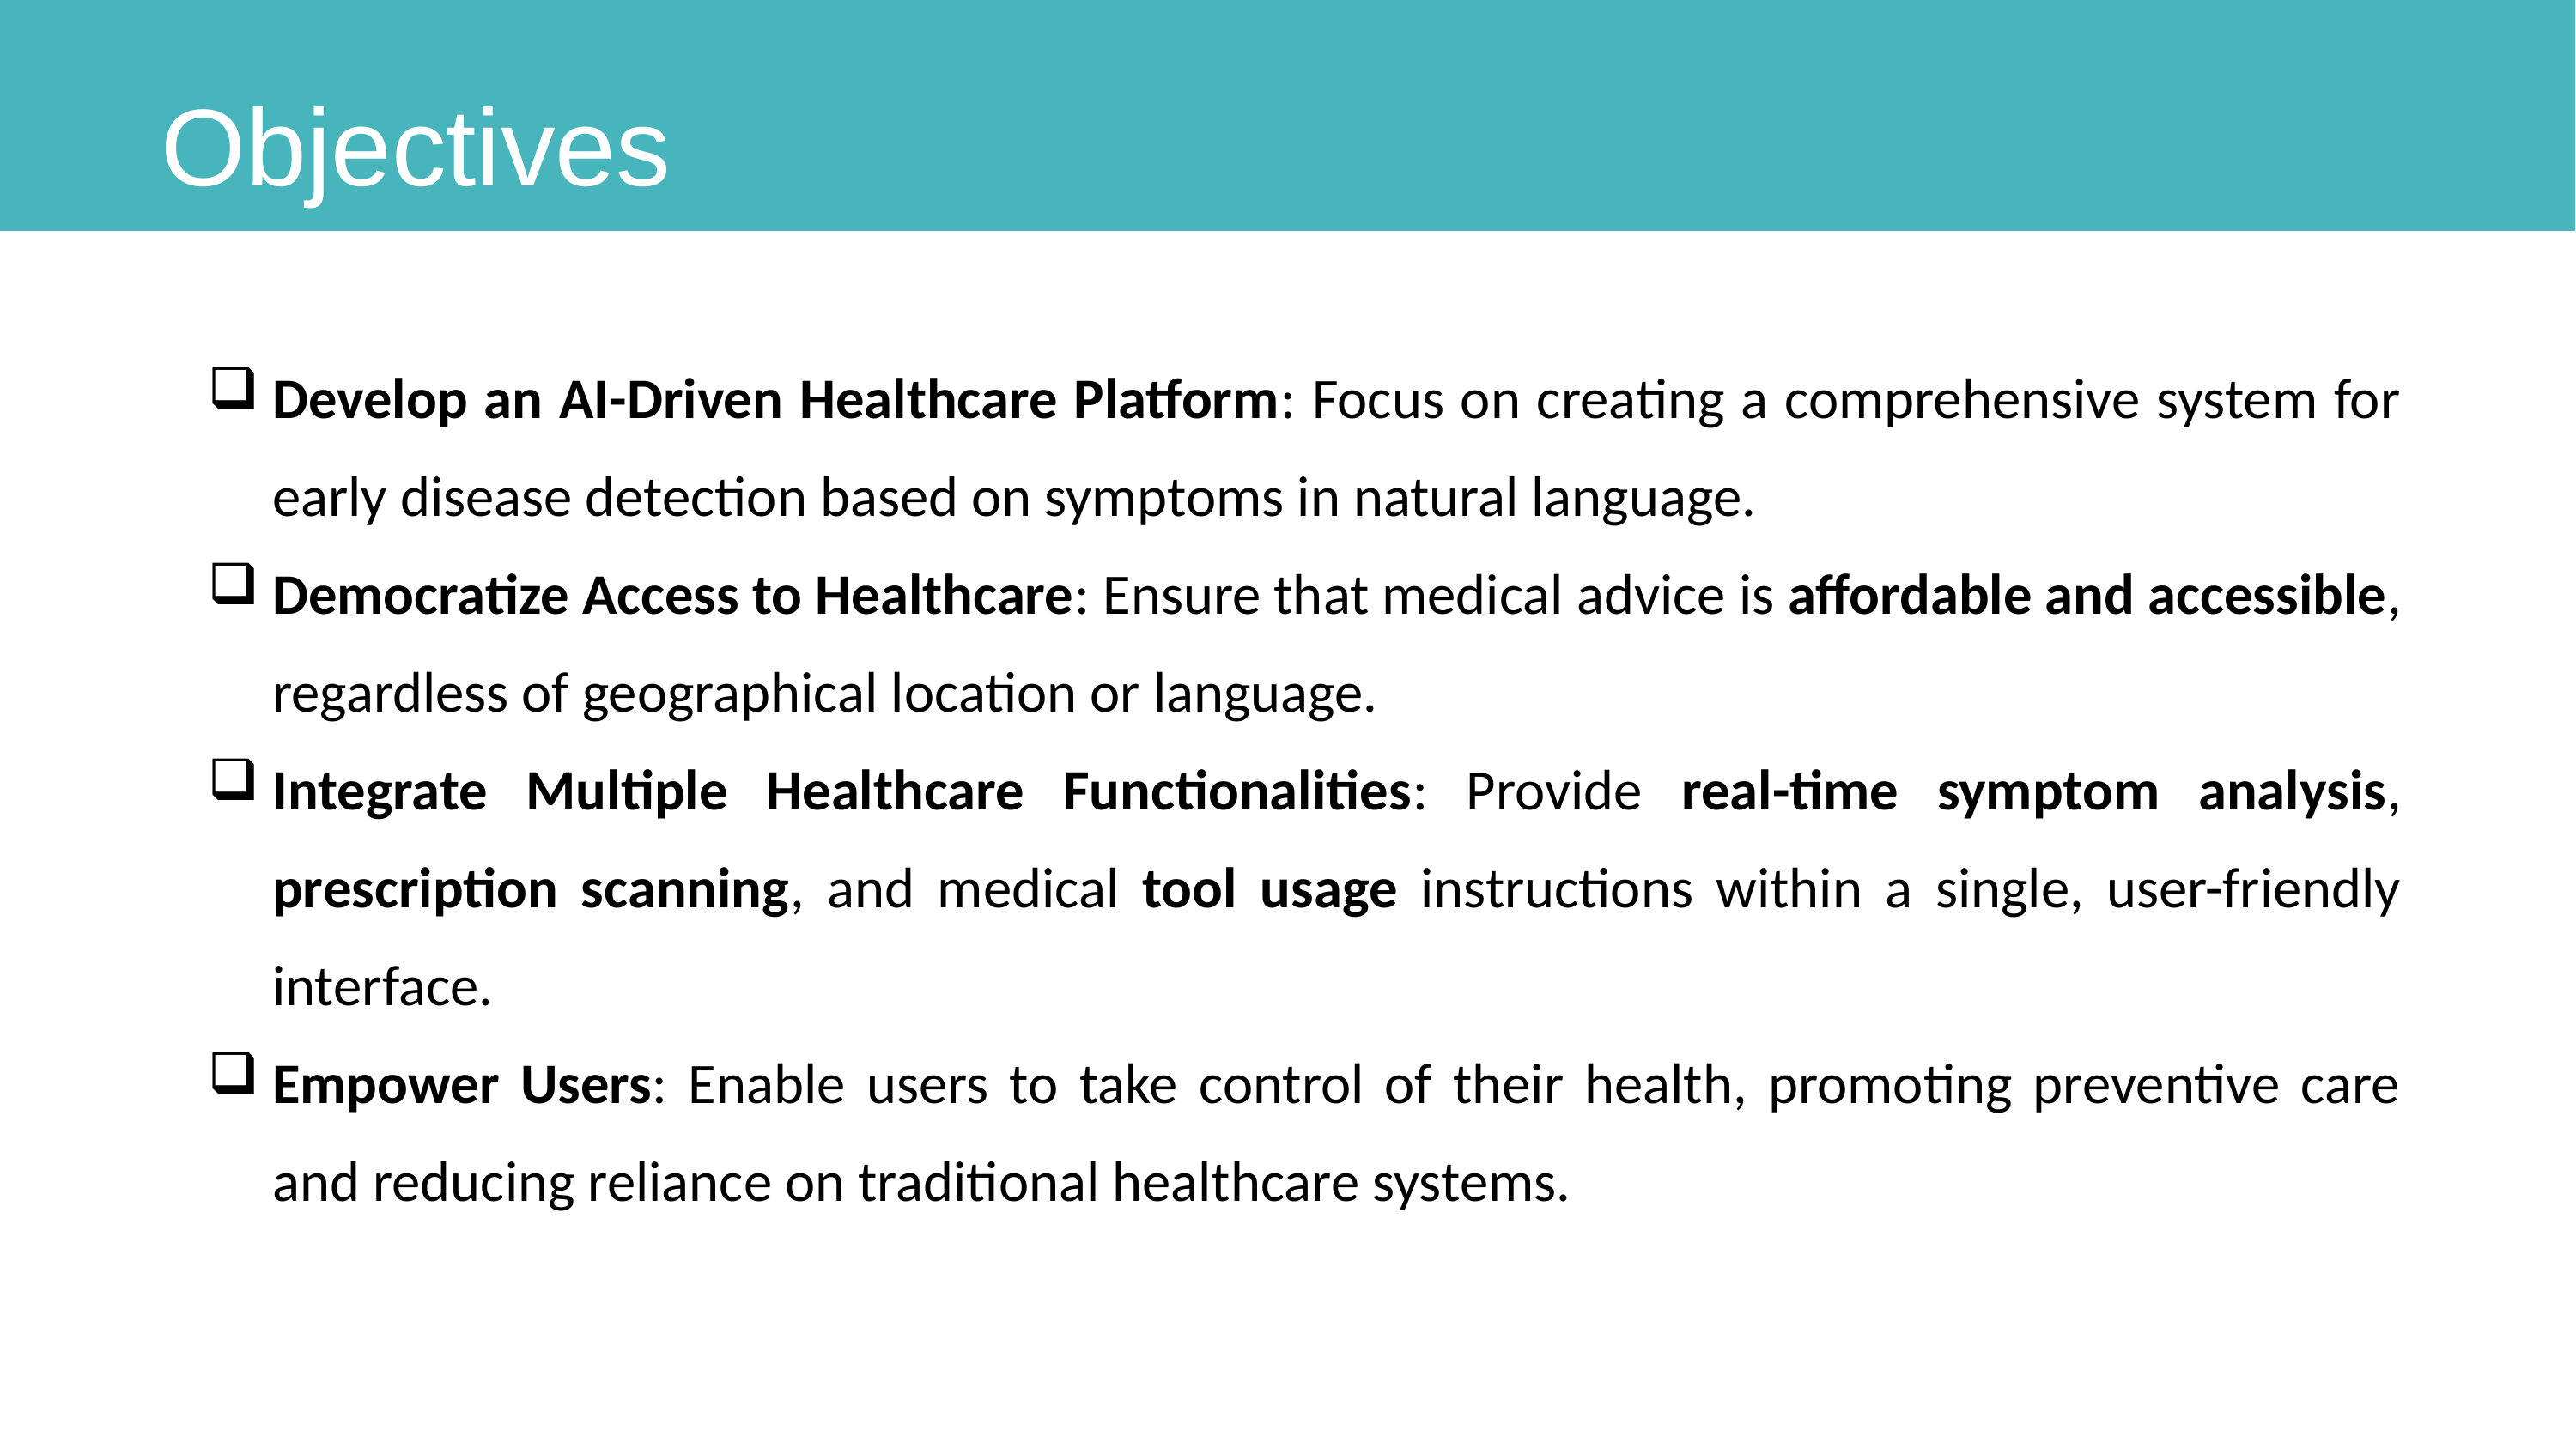

Objectives
Develop an AI-Driven Healthcare Platform: Focus on creating a comprehensive system for early disease detection based on symptoms in natural language.
Democratize Access to Healthcare: Ensure that medical advice is affordable and accessible, regardless of geographical location or language.
Integrate Multiple Healthcare Functionalities: Provide real-time symptom analysis, prescription scanning, and medical tool usage instructions within a single, user-friendly interface.
Empower Users: Enable users to take control of their health, promoting preventive care and reducing reliance on traditional healthcare systems.